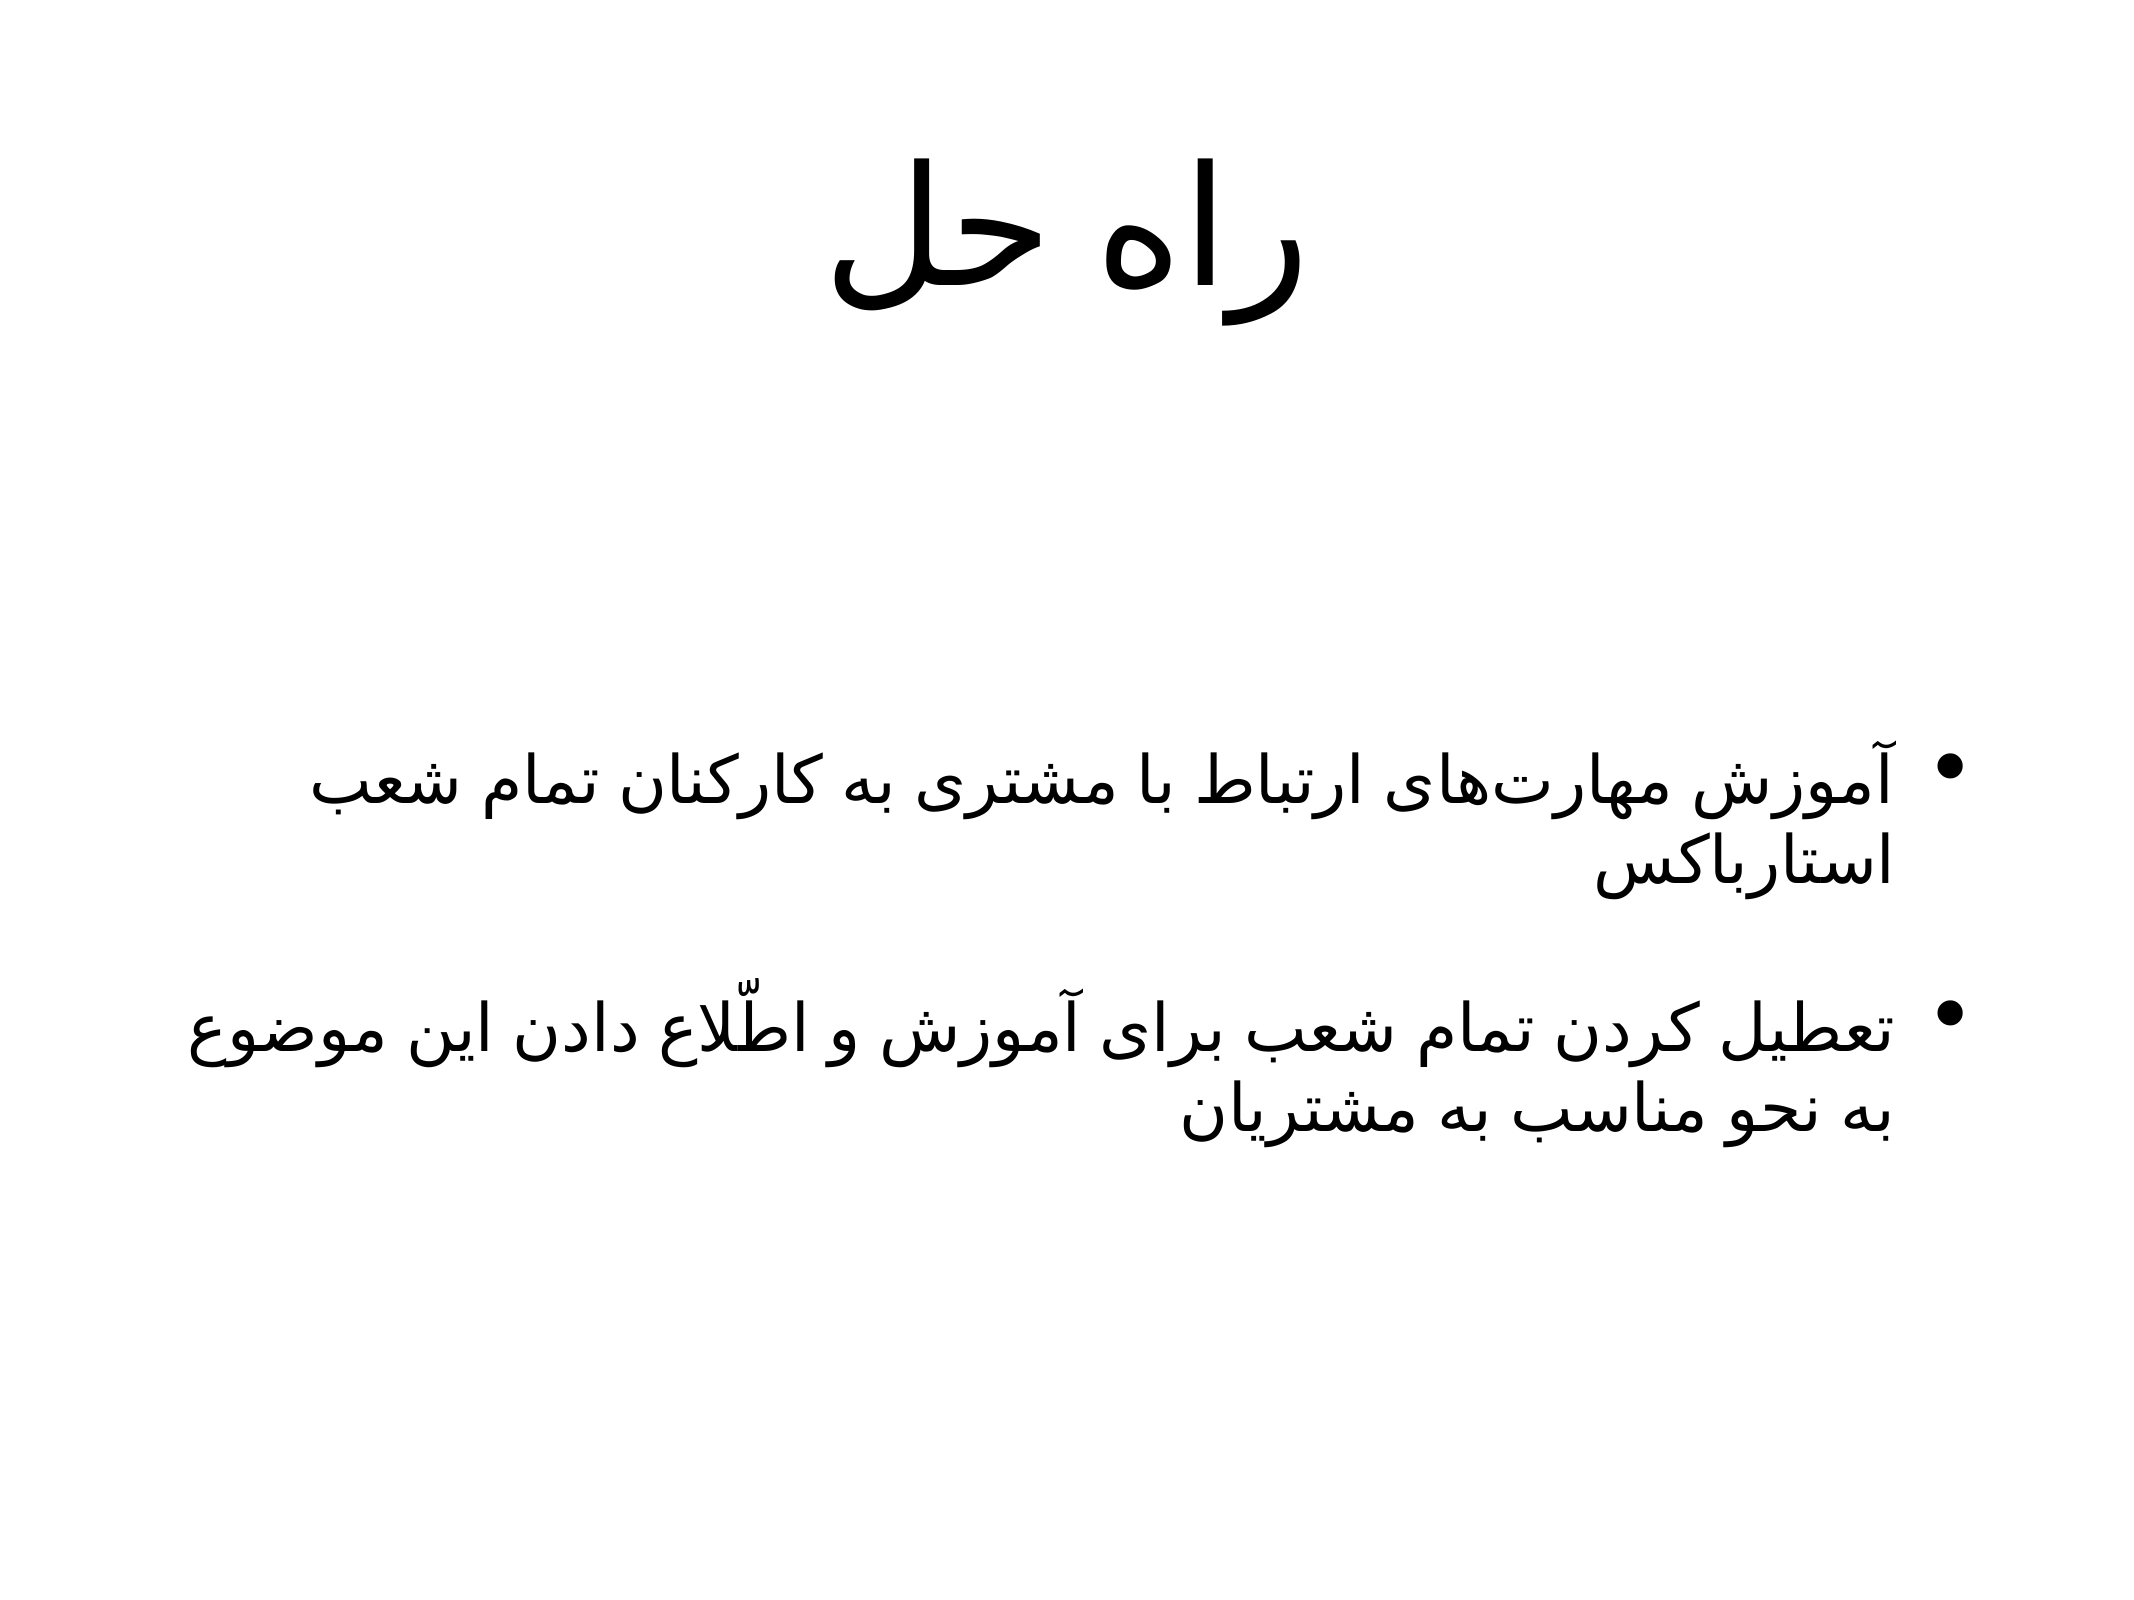

# راه حل
آموزش مهارت‌های ارتباط با مشتری به کارکنان تمام شعب استارباکس
تعطیل کردن تمام شعب برای آموزش و اطّلاع دادن این موضوع به نحو مناسب به مشتریان